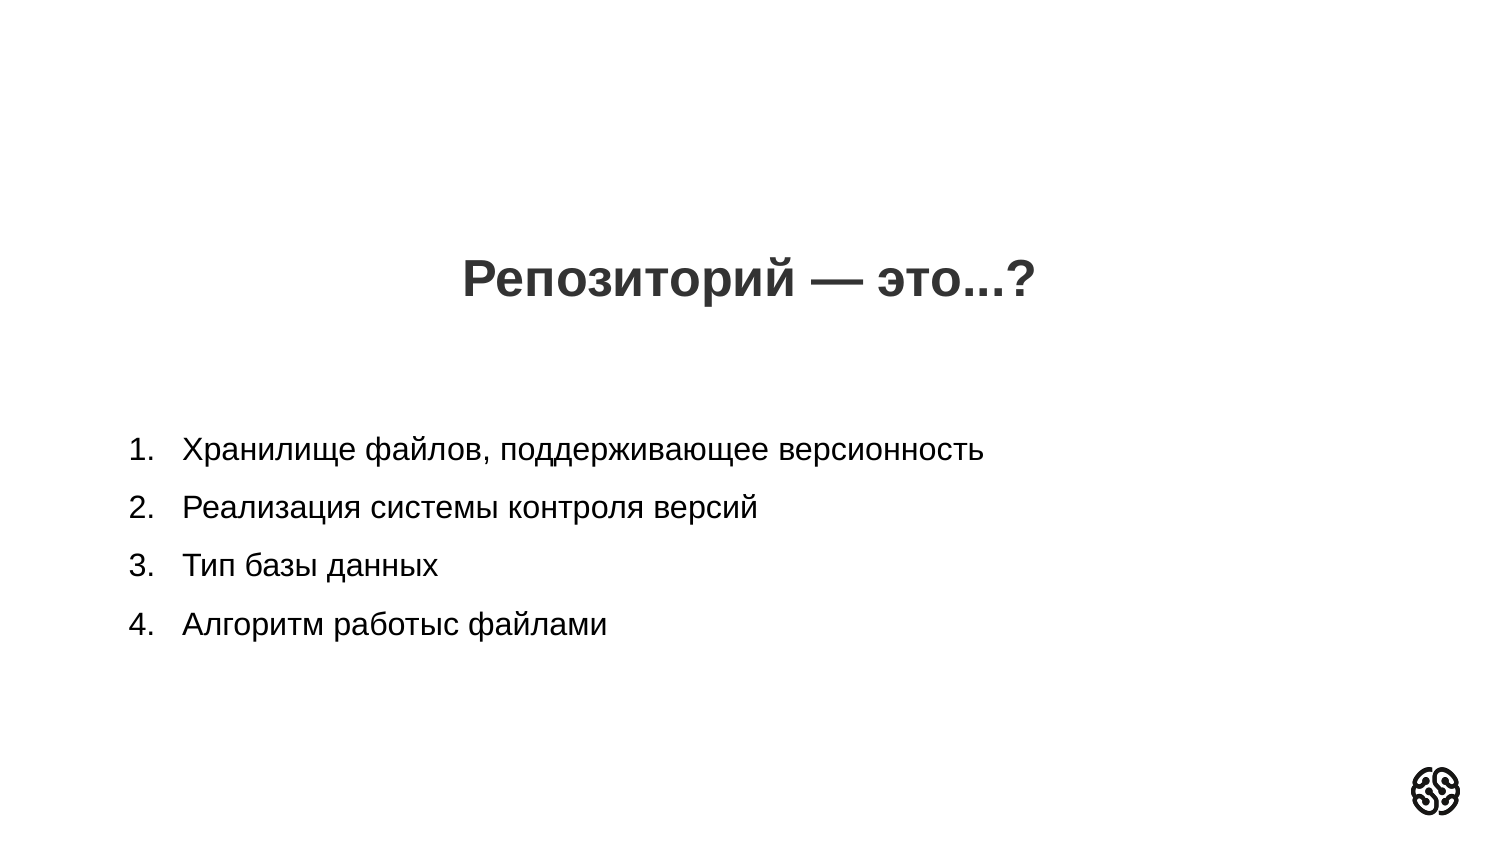

# Репозиторий — это...?
Хранилище файлов, поддерживающее версионность
Реализация системы контроля версий
Тип базы данных
Алгоритм работыс файлами